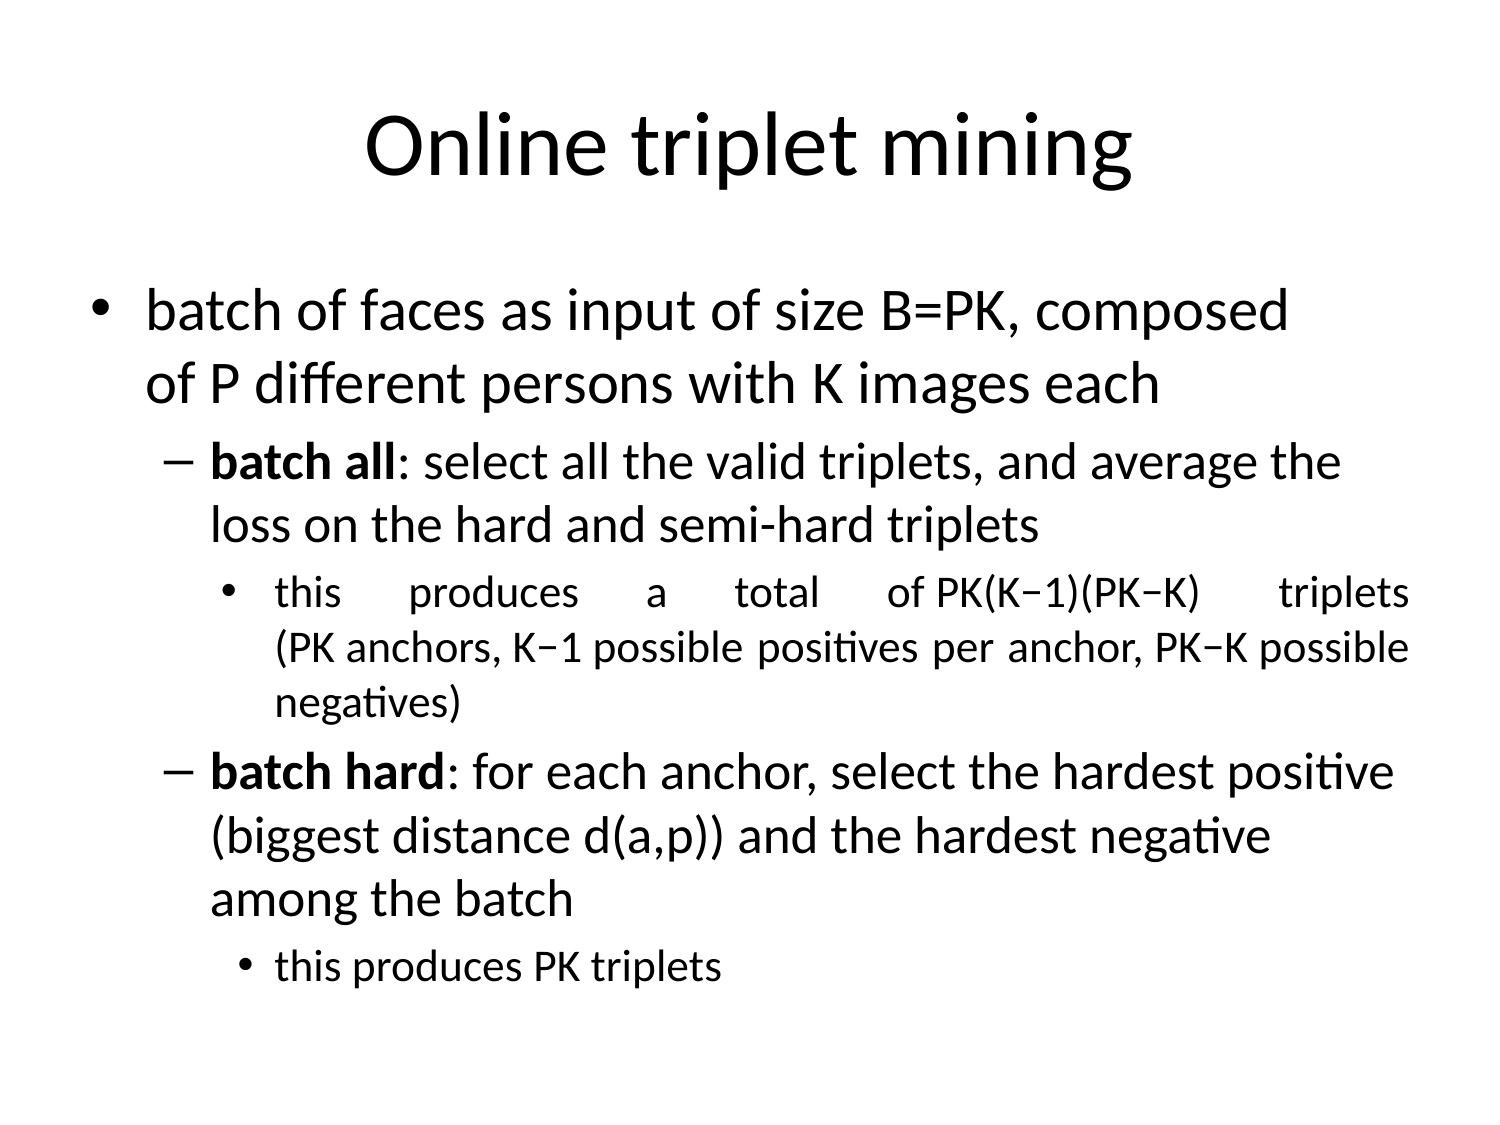

# Online triplet mining
batch of faces as input of size B=PK, composed of P different persons with K images each
batch all: select all the valid triplets, and average the loss on the hard and semi-hard triplets
this produces a total of PK(K−1)(PK−K)  triplets (PK anchors, K−1 possible positives per anchor, PK−K possible negatives)
batch hard: for each anchor, select the hardest positive (biggest distance d(a,p)) and the hardest negative among the batch
this produces PK triplets